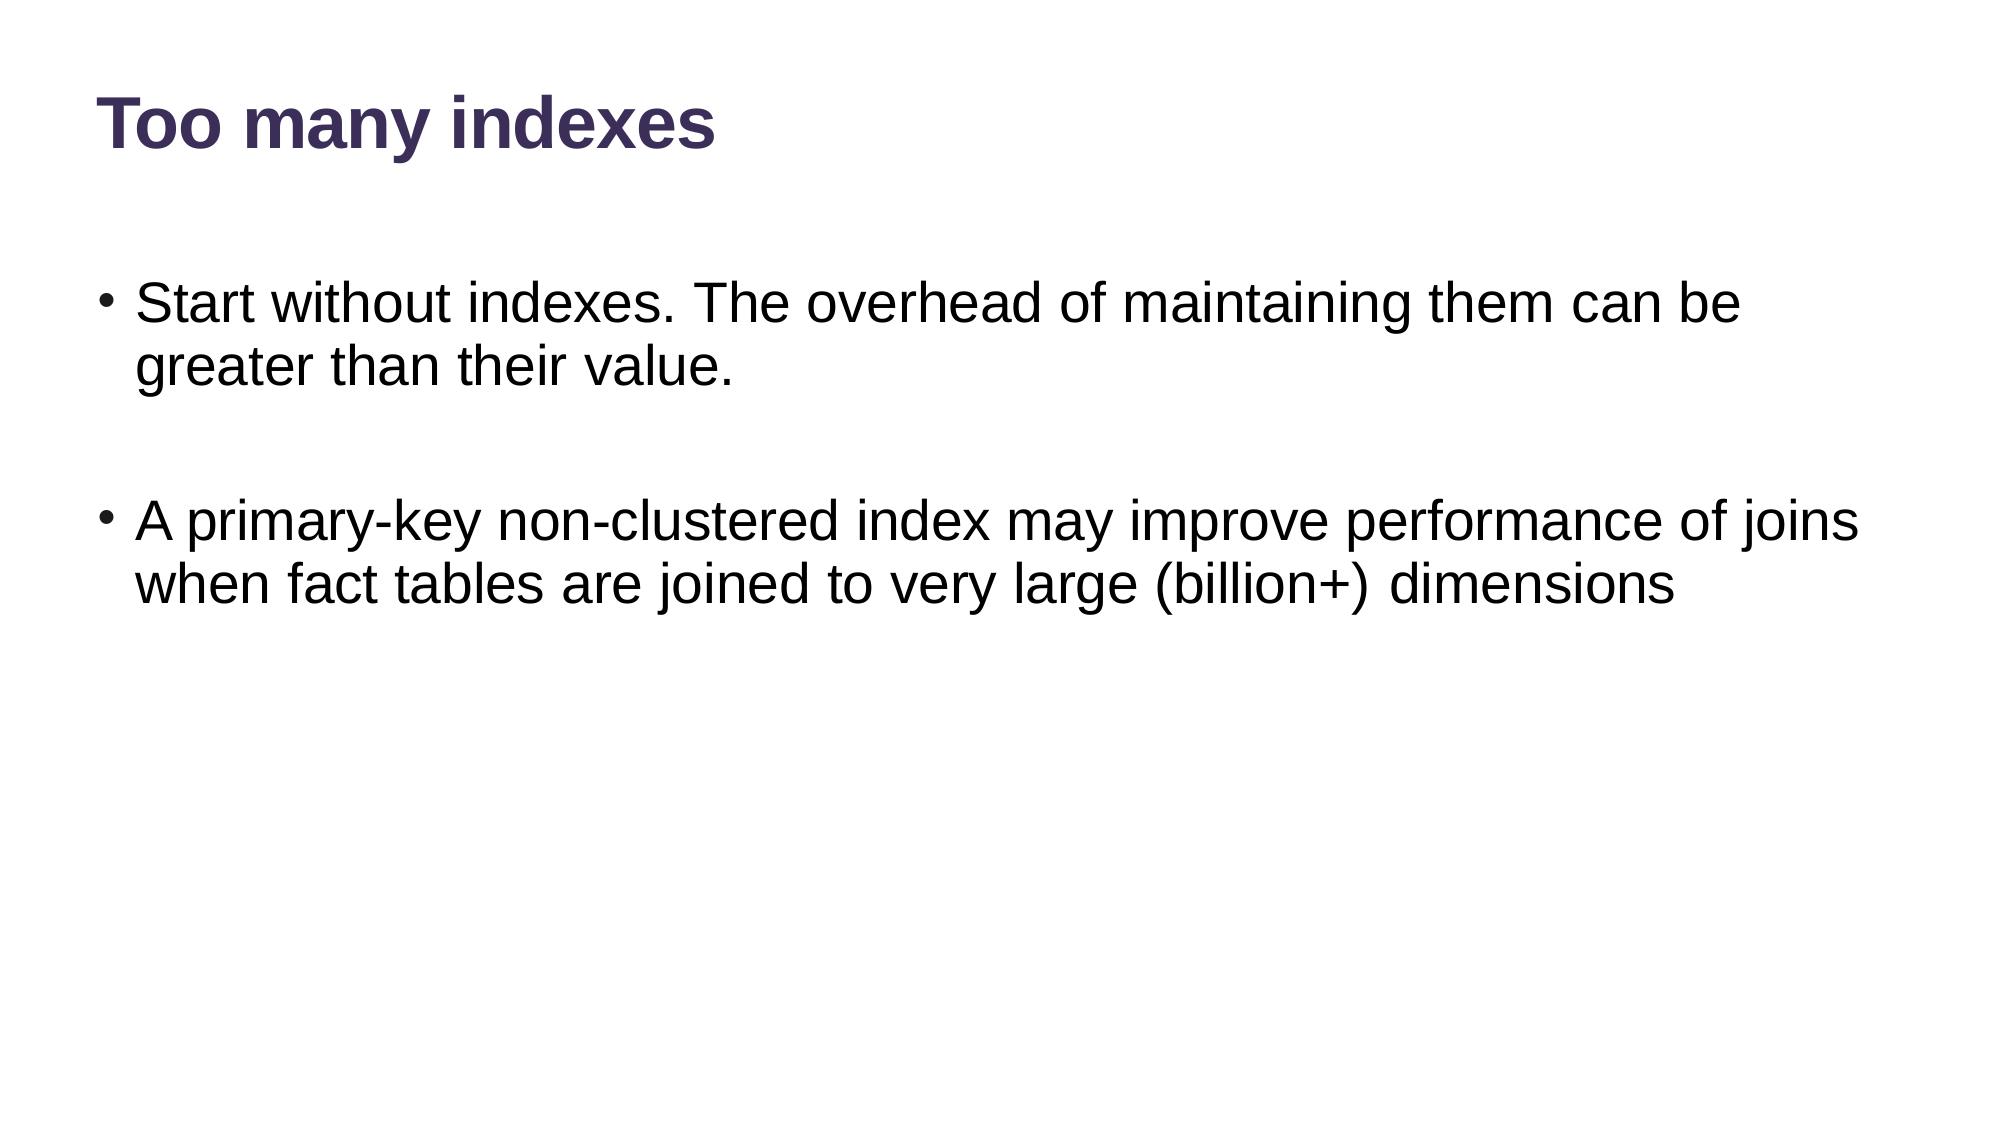

# Too many indexes
Start without indexes. The overhead of maintaining them can be  greater than their value.

A primary-key non-clustered index may improve performance of joins  when fact tables are joined to very large (billion+) dimensions